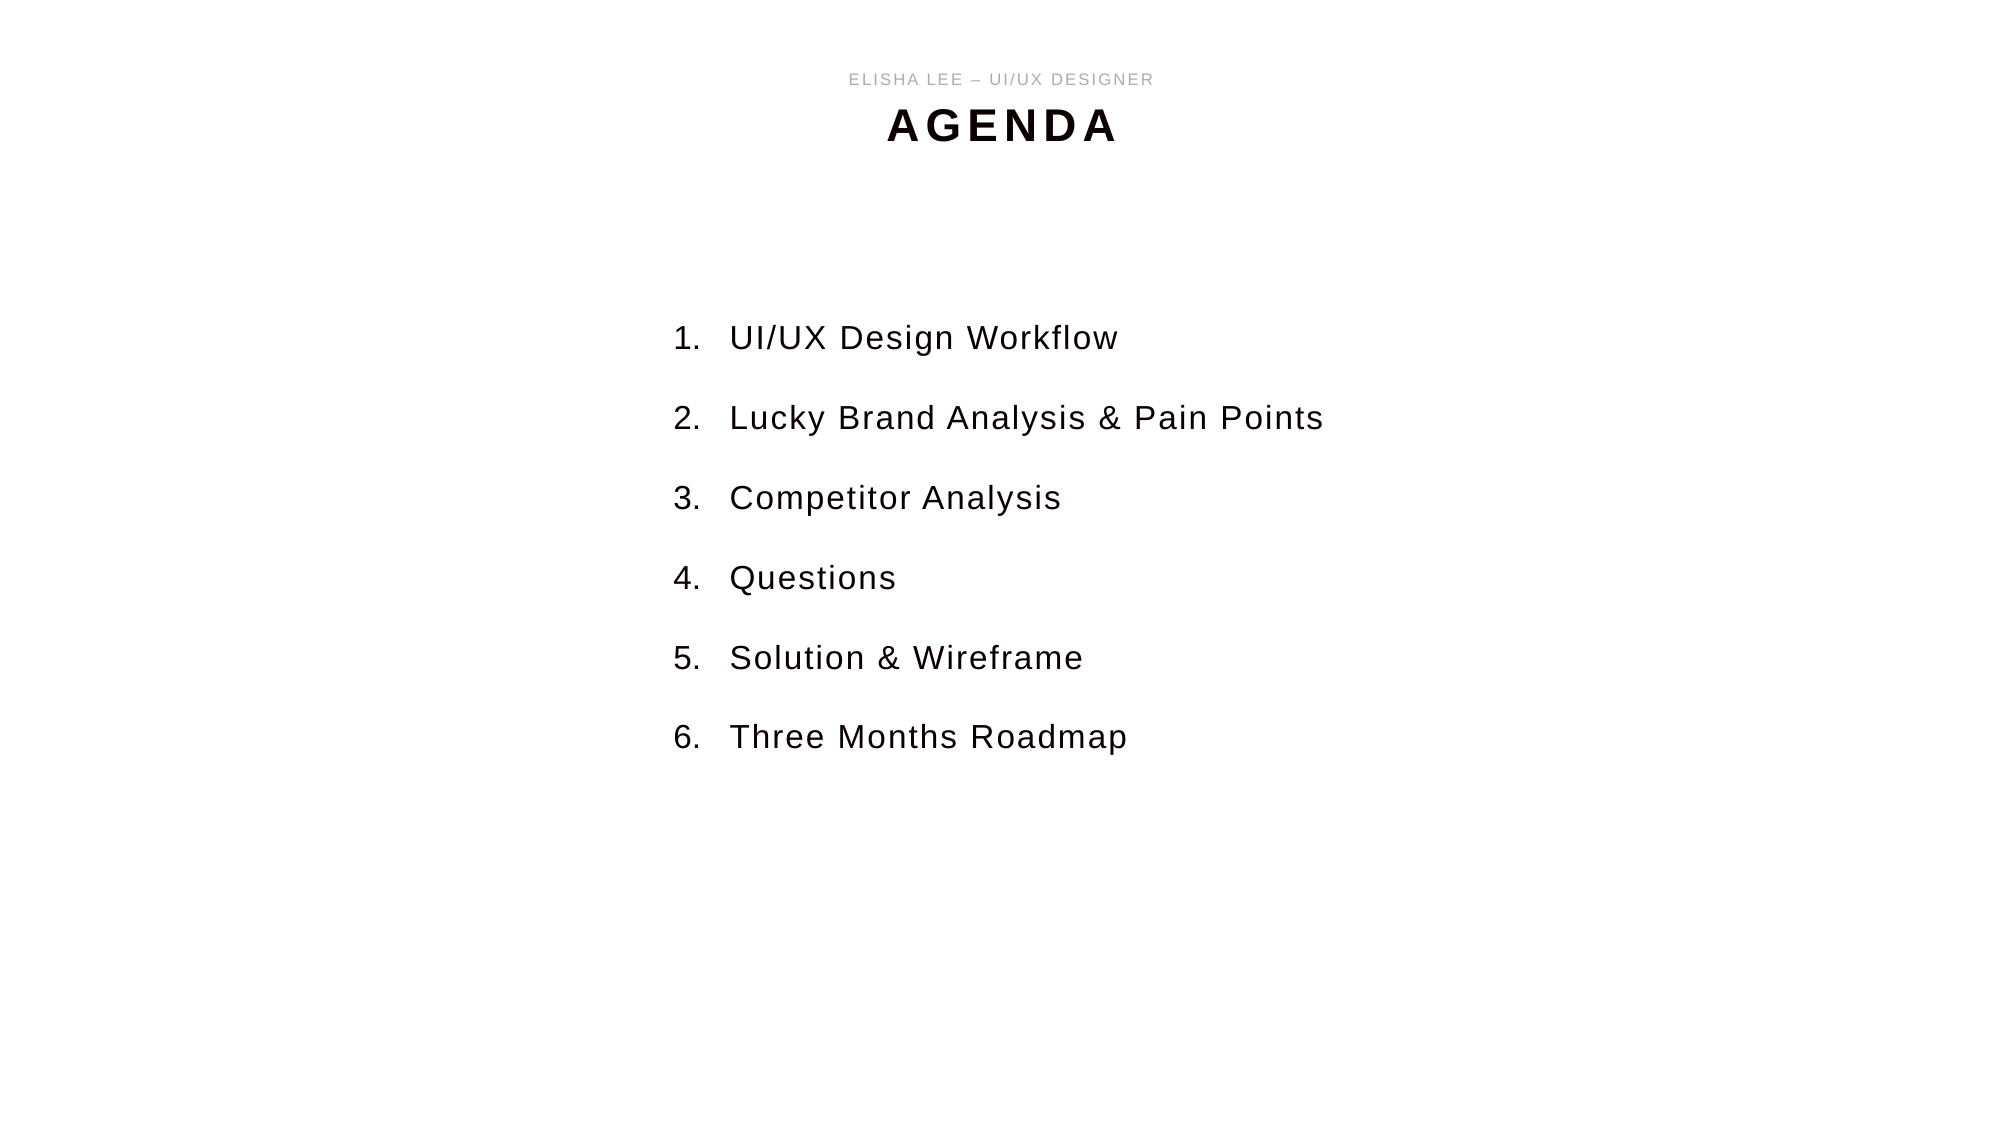

ELISHA LEE – UI/UX DESIGNER
AGENDA
UI/UX Design Workflow
Lucky Brand Analysis & Pain Points
Competitor Analysis
Questions
Solution & Wireframe
Three Months Roadmap